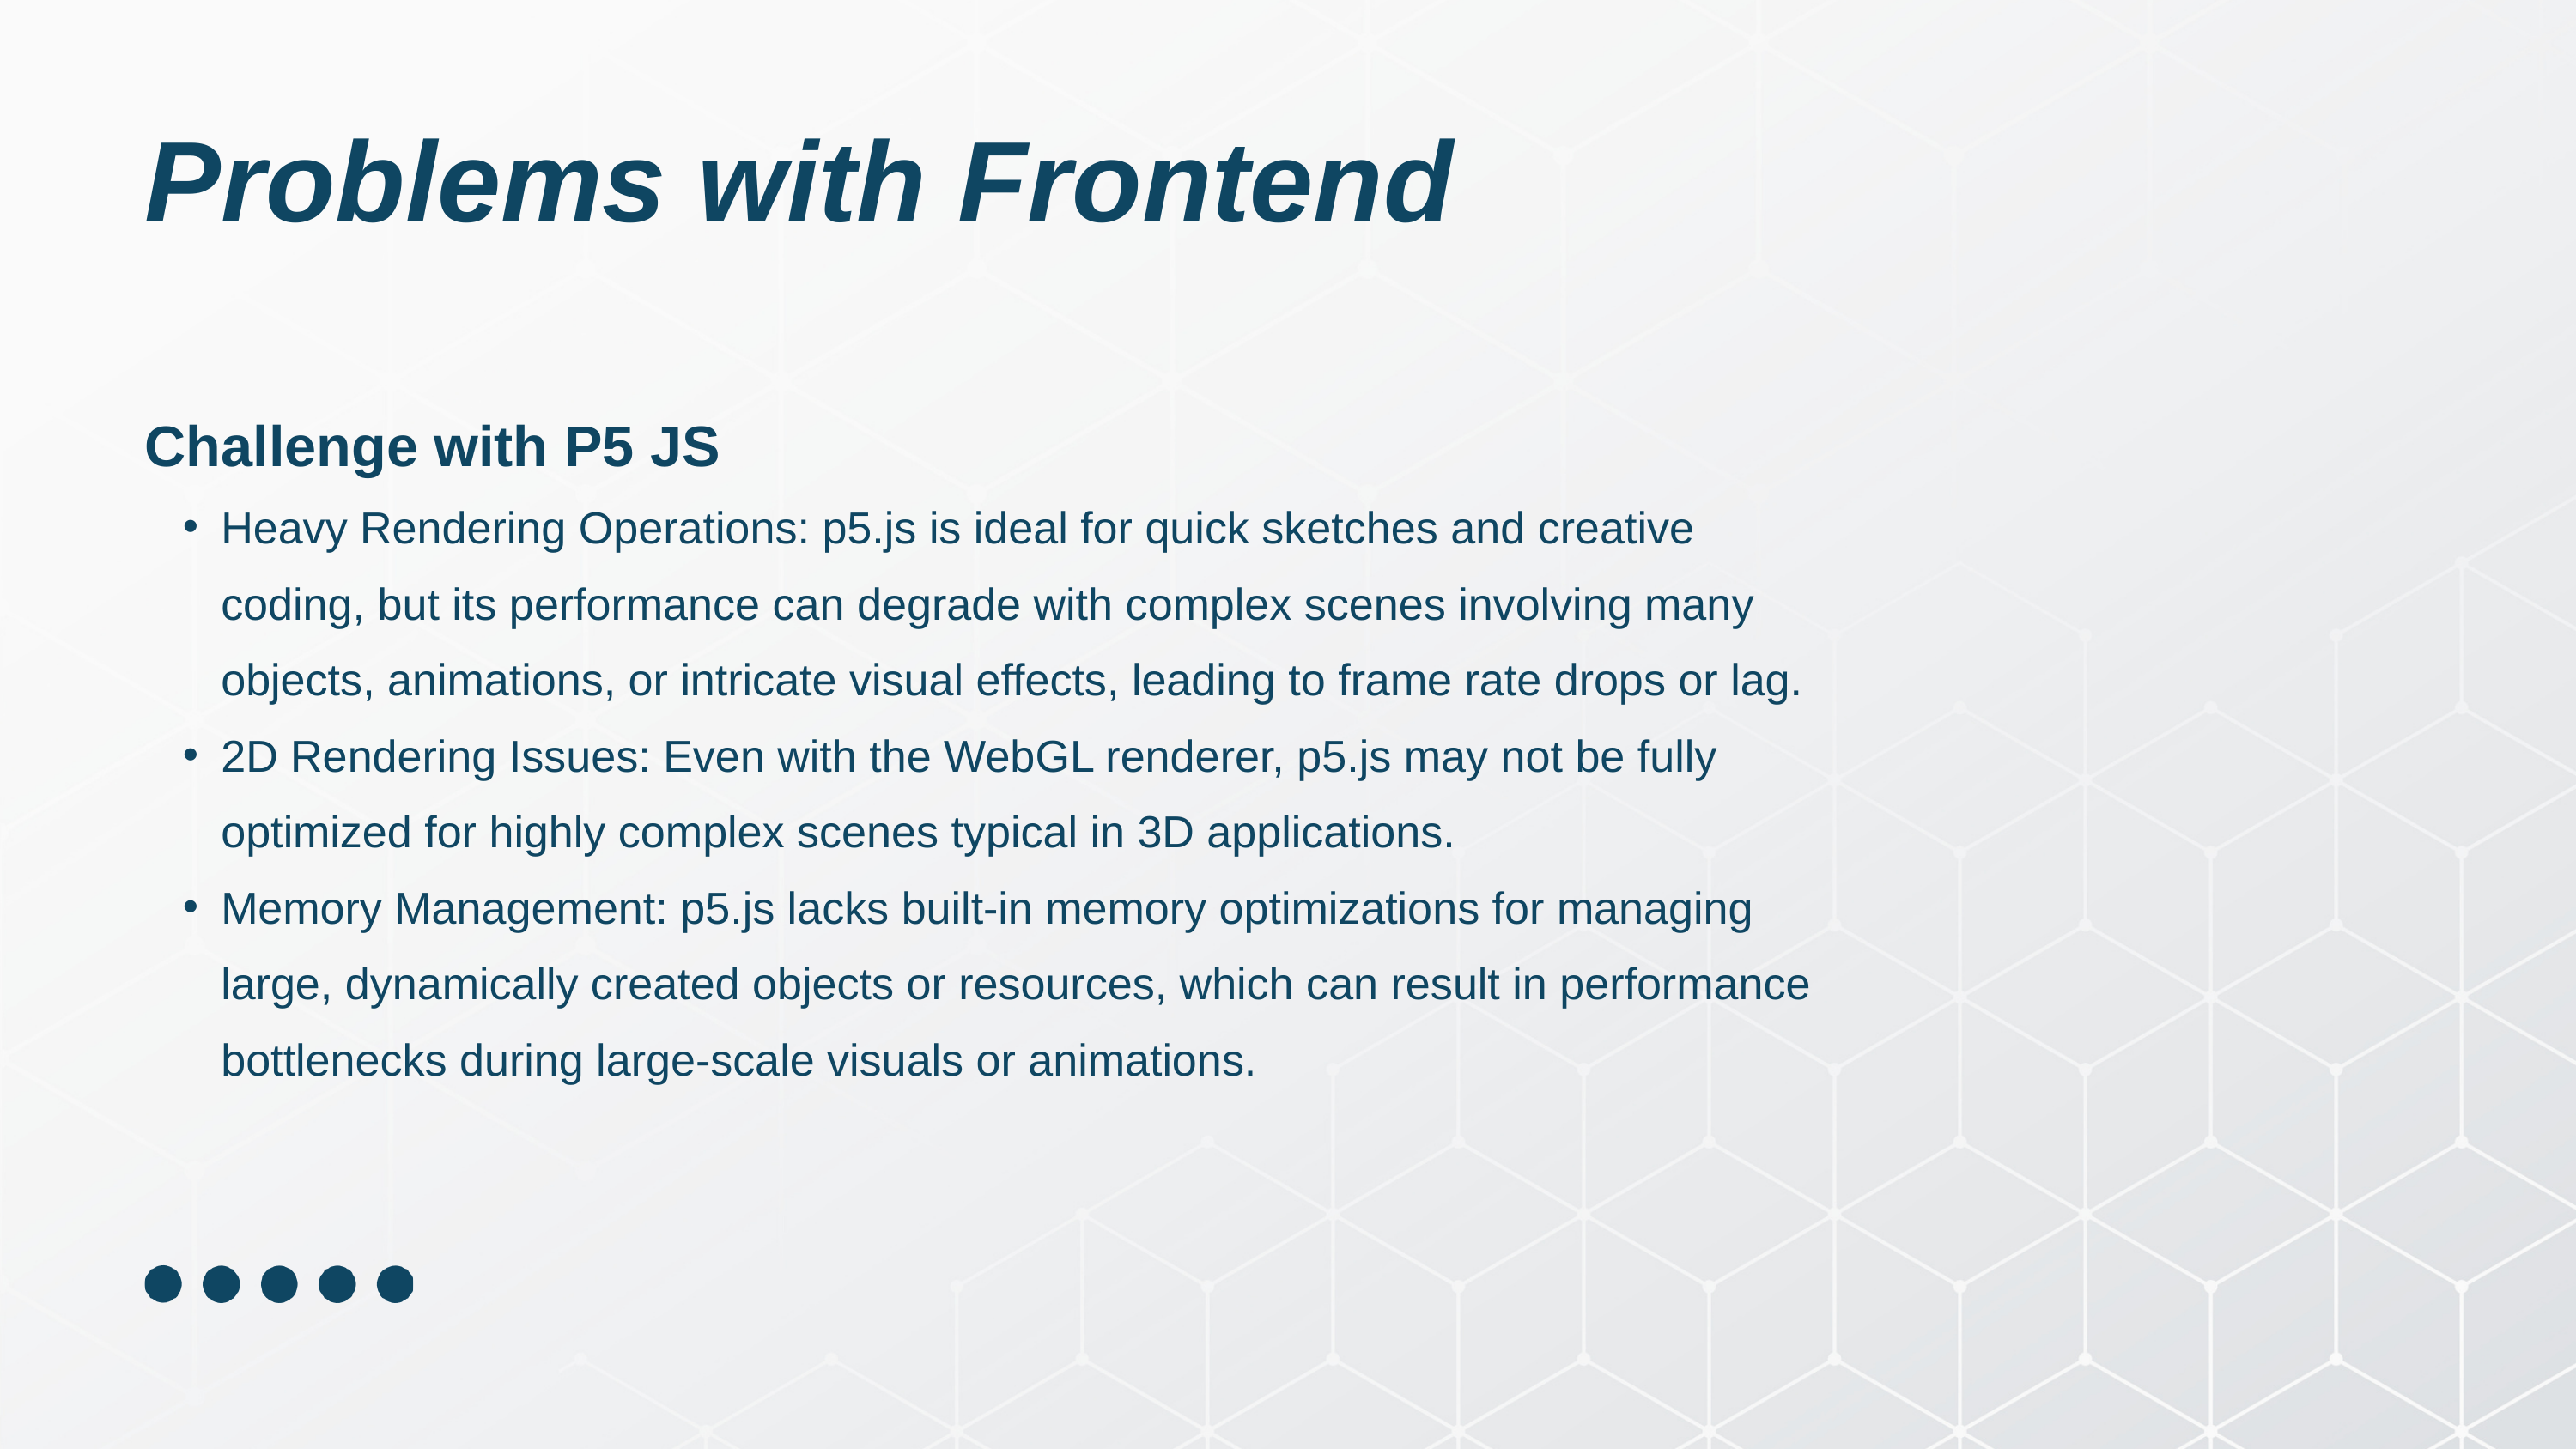

Problems with Frontend
Challenge with P5 JS
Heavy Rendering Operations: p5.js is ideal for quick sketches and creative coding, but its performance can degrade with complex scenes involving many objects, animations, or intricate visual effects, leading to frame rate drops or lag.
2D Rendering Issues: Even with the WebGL renderer, p5.js may not be fully optimized for highly complex scenes typical in 3D applications.
Memory Management: p5.js lacks built-in memory optimizations for managing large, dynamically created objects or resources, which can result in performance bottlenecks during large-scale visuals or animations.